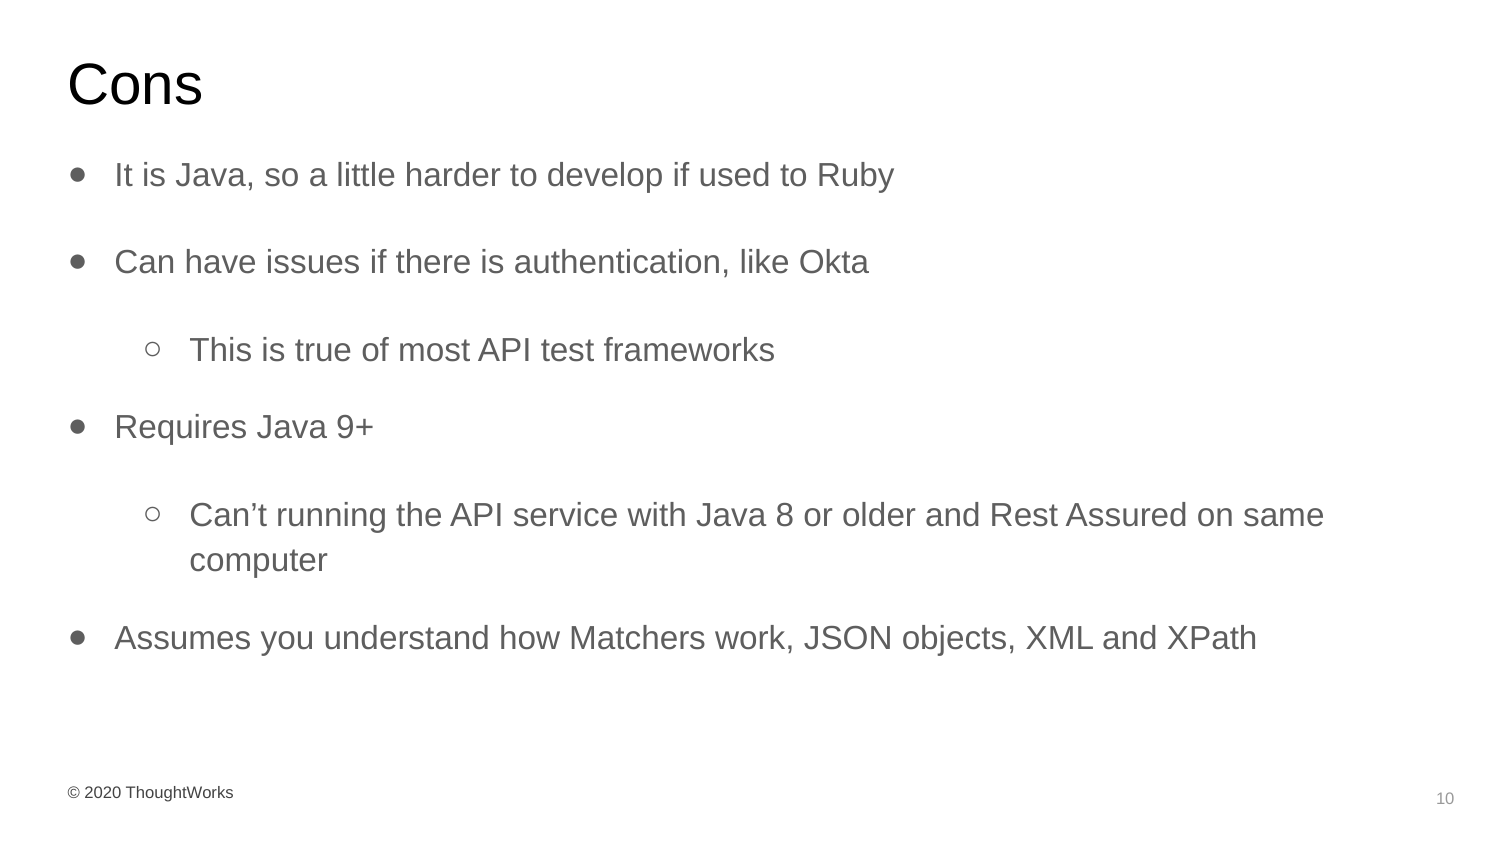

# Cons
It is Java, so a little harder to develop if used to Ruby
Can have issues if there is authentication, like Okta
This is true of most API test frameworks
Requires Java 9+
Can’t running the API service with Java 8 or older and Rest Assured on same computer
Assumes you understand how Matchers work, JSON objects, XML and XPath
© 2020 ThoughtWorks
10